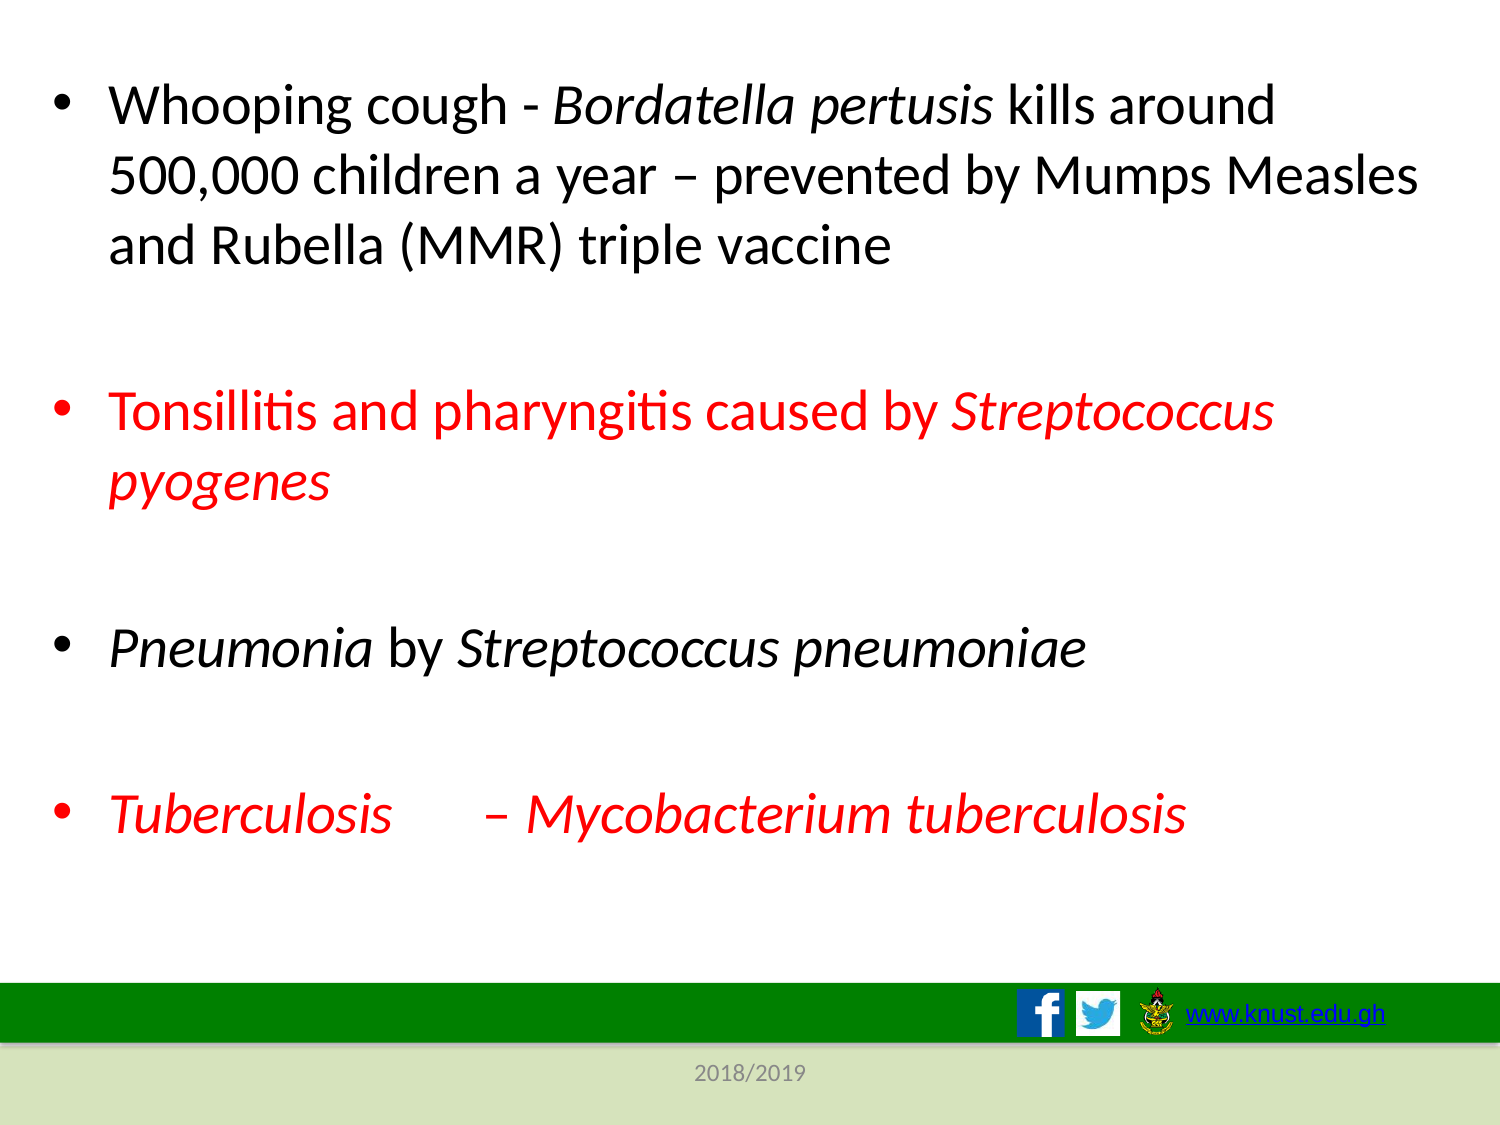

Whooping cough - Bordatella pertusis kills around  500,000 children a year – prevented by Mumps Measles  and Rubella (MMR) triple vaccine

Tonsillitis and pharyngitis caused by Streptococcus  pyogenes

Pneumonia by Streptococcus pneumoniae

Tuberculosis	– Mycobacterium tuberculosis
www.knust.edu.gh
2018/2019